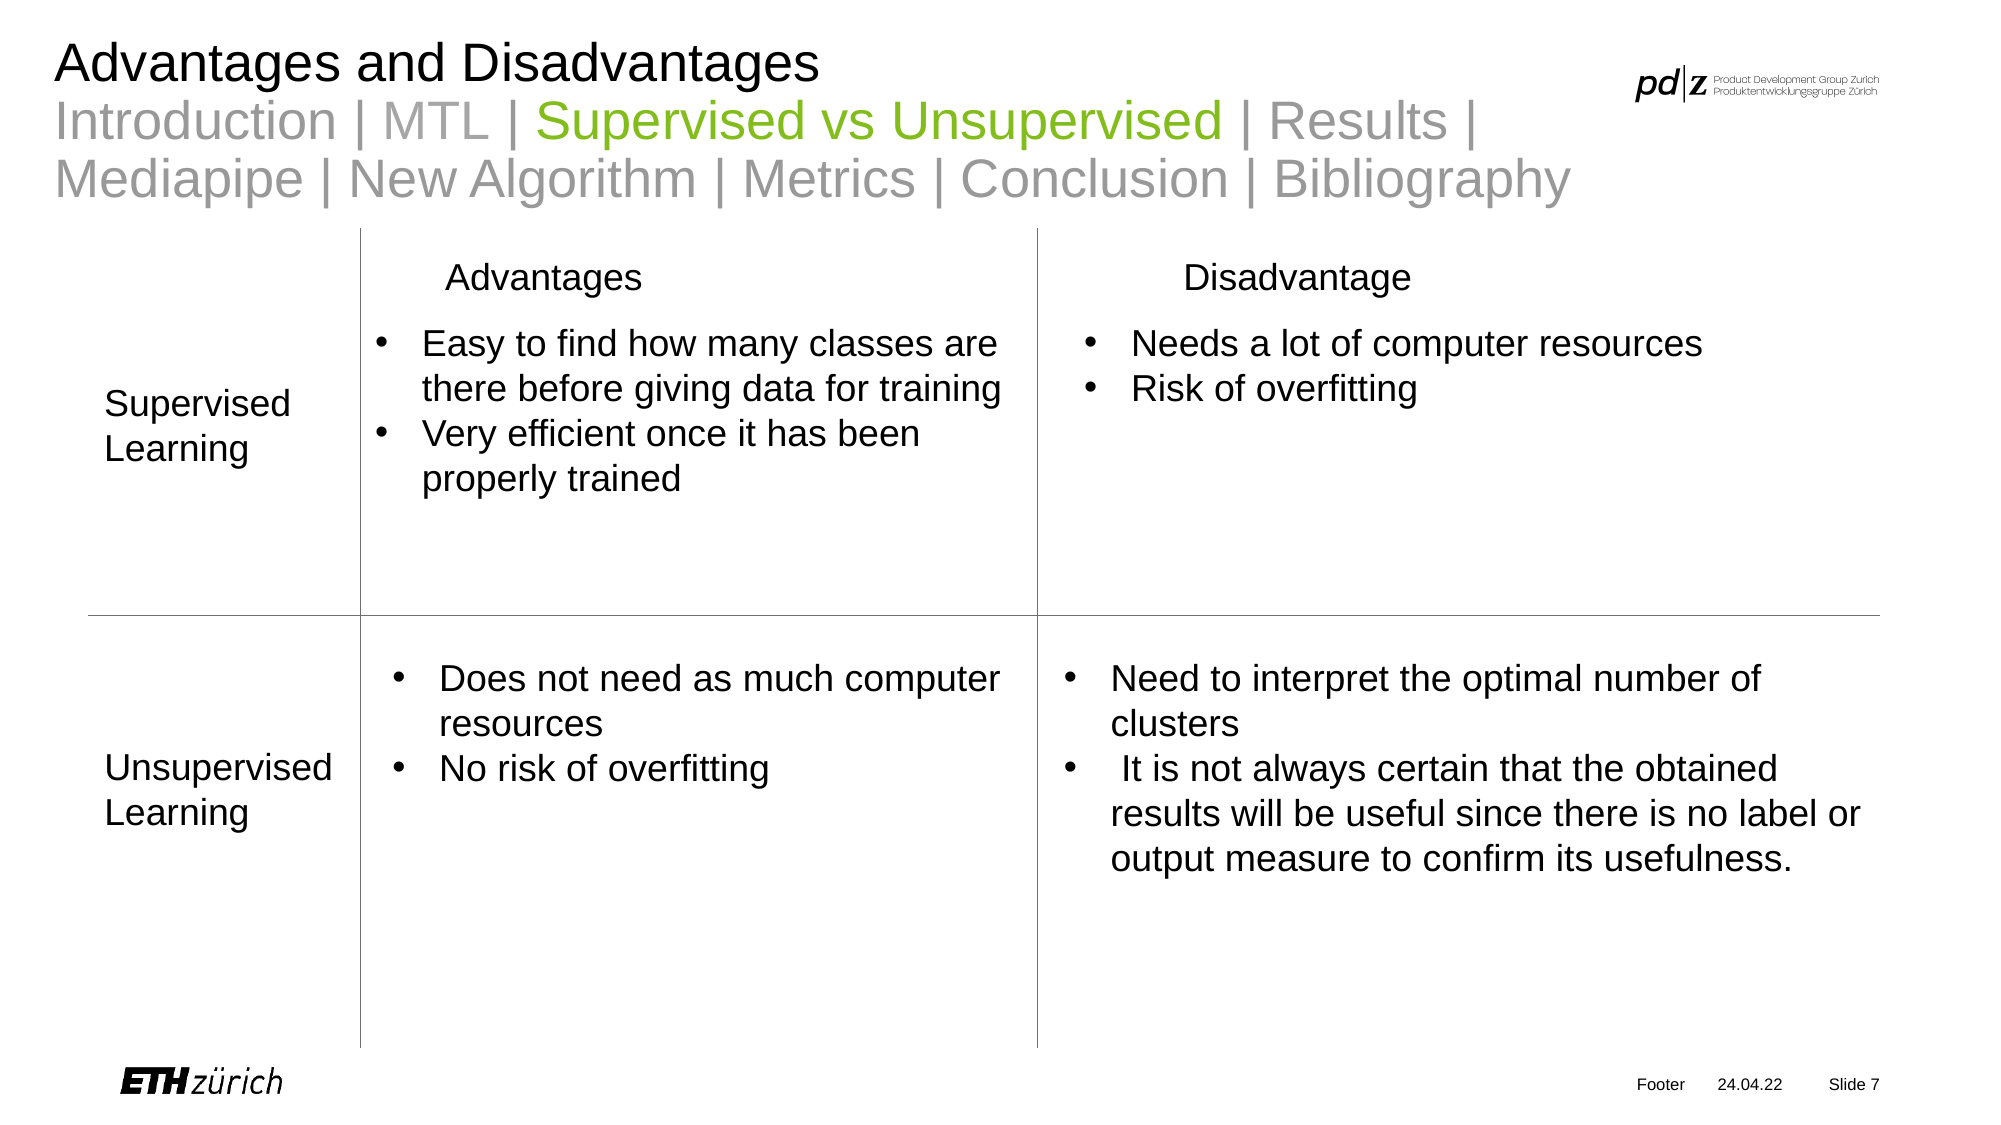

# Advantages and Disadvantages Introduction | MTL | Supervised vs Unsupervised | Results | Mediapipe | New Algorithm | Metrics | Conclusion | Bibliography
Advantages
Disadvantage
Easy to find how many classes are there before giving data for training
Very efficient once it has been properly trained
Needs a lot of computer resources
Risk of overfitting

Supervised
Learning
Does not need as much computer resources
No risk of overfitting

Need to interpret the optimal number of clusters
 It is not always certain that the obtained results will be useful since there is no label or output measure to confirm its usefulness.

Unsupervised
Learning
Footer
24.04.22
Slide 7